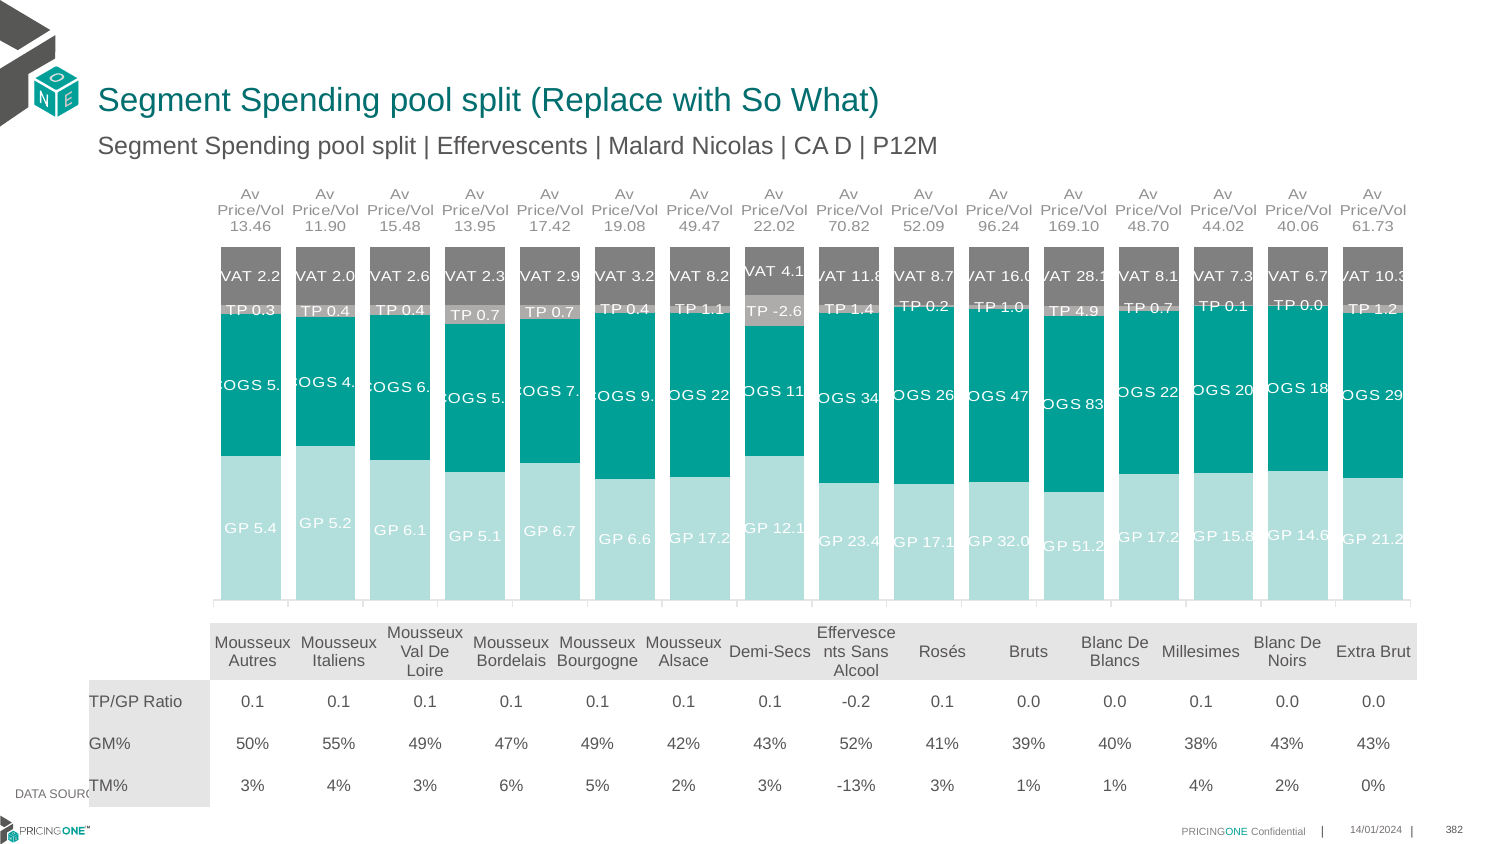

# Segment Spending pool split (Replace with So What)
Segment Spending pool split | Effervescents | Malard Nicolas | CA D | P12M

### Chart

| Category | GP | COGS | TP | VAT |
|---|---|---|---|---|
| Av Price/Vol 13.46 | 5.4379 | 5.3833 | 0.3216 | 2.2295104285792076 |
| Av Price/Vol 11.90 | 5.1866 | 4.3248 | 0.4043 | 1.9831393793472425 |
| Av Price/Vol 15.48 | 6.1319 | 6.3834 | 0.4179 | 2.5871147149020297 |
| Av Price/Vol 13.95 | 5.0667 | 5.8175 | 0.7442 | 2.3256726457399064 |
| Av Price/Vol 17.42 | 6.7318 | 7.0907 | 0.6671 | 2.8979495861550024 |
| Av Price/Vol 19.08 | 6.5873 | 9.0382 | 0.3934 | 3.203789636504252 |
| Av Price/Vol 49.47 | 17.2074 | 22.7845 | 1.0684 | 8.244523386619303 |
| Av Price/Vol 22.02 | 12.1015 | 11.0103 | -2.6095 | 4.1004595907041255 |
| Av Price/Vol 70.82 | 23.3746 | 34.1245 | 1.4498 | 11.801825614999656 |
| Av Price/Vol 52.09 | 17.0508 | 26.1351 | 0.2247 | 8.683448637243961 |
| Av Price/Vol 96.24 | 31.9889 | 47.1595 | 0.9798 | 16.04255445497515 |
| Av Price/Vol 169.10 | 51.2065 | 83.2553 | 4.9231 | 28.081808227749118 |
| Av Price/Vol 48.70 | 17.1963 | 22.3794 | 0.7189 | 8.074074074074074 |
| Av Price/Vol 44.02 | 15.7977 | 20.7451 | 0.0955 | 7.328595994335424 |
| Av Price/Vol 40.06 | 14.6083 | 18.7909 | -0.03 | 6.673905317031557 |
| Av Price/Vol 61.73 | 21.2023 | 28.995 | 1.2411 | 10.287706855791965 |
|  | Mousseux Autres | Mousseux Italiens | Mousseux Val De Loire | Mousseux Bordelais | Mousseux Bourgogne | Mousseux Alsace | Demi-Secs | Effervescents Sans Alcool | Rosés | Bruts | Blanc De Blancs | Millesimes | Blanc De Noirs | Extra Brut |
| --- | --- | --- | --- | --- | --- | --- | --- | --- | --- | --- | --- | --- | --- | --- |
| TP/GP Ratio | 0.1 | 0.1 | 0.1 | 0.1 | 0.1 | 0.1 | 0.1 | -0.2 | 0.1 | 0.0 | 0.0 | 0.1 | 0.0 | 0.0 |
| GM% | 50% | 55% | 49% | 47% | 49% | 42% | 43% | 52% | 41% | 39% | 40% | 38% | 43% | 43% |
| TM% | 3% | 4% | 3% | 6% | 5% | 2% | 3% | -13% | 3% | 1% | 1% | 4% | 2% | 0% |
DATA SOURCE: Client P&L

14/01/2024
382